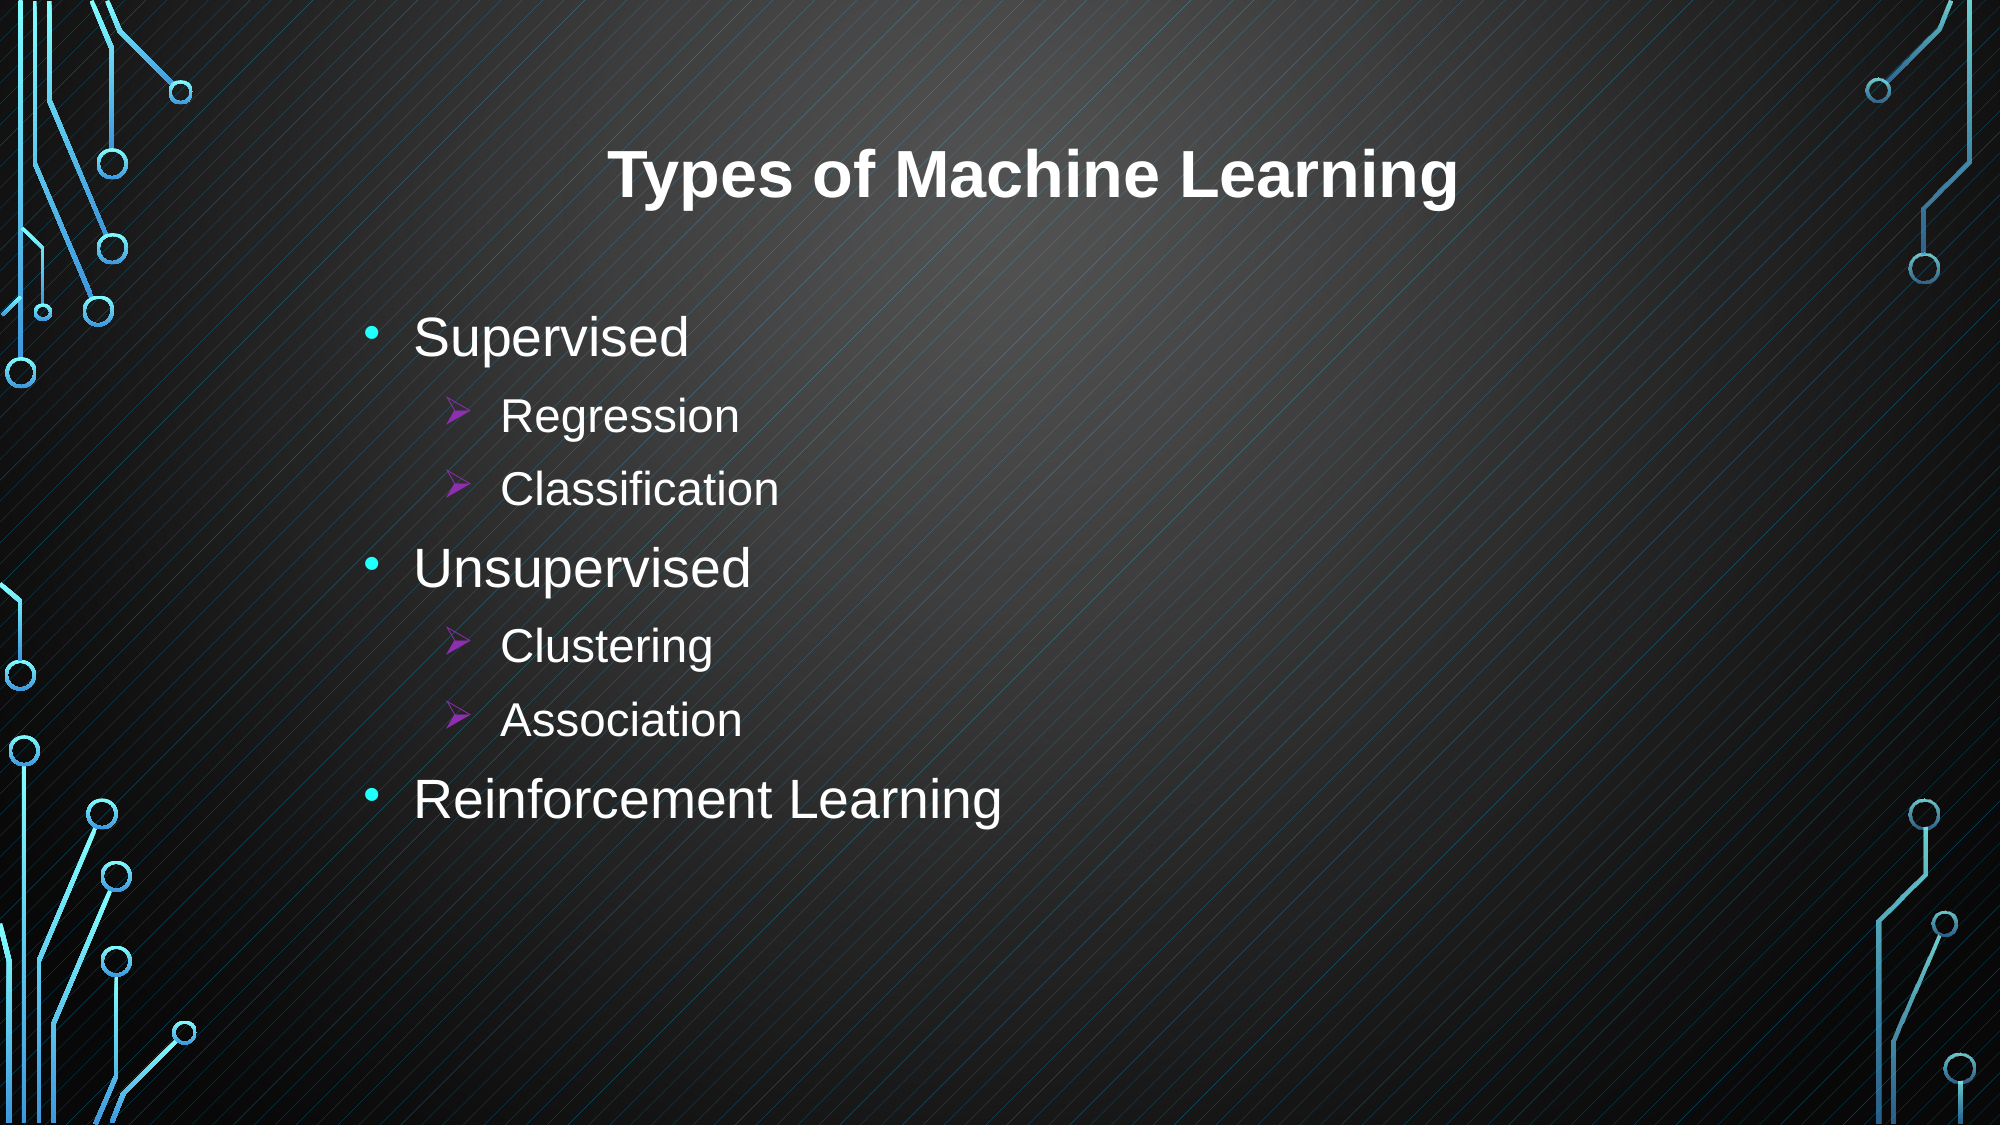

# Types of Machine Learning
Supervised
Regression
Classification
Unsupervised
Clustering
Association
Reinforcement Learning